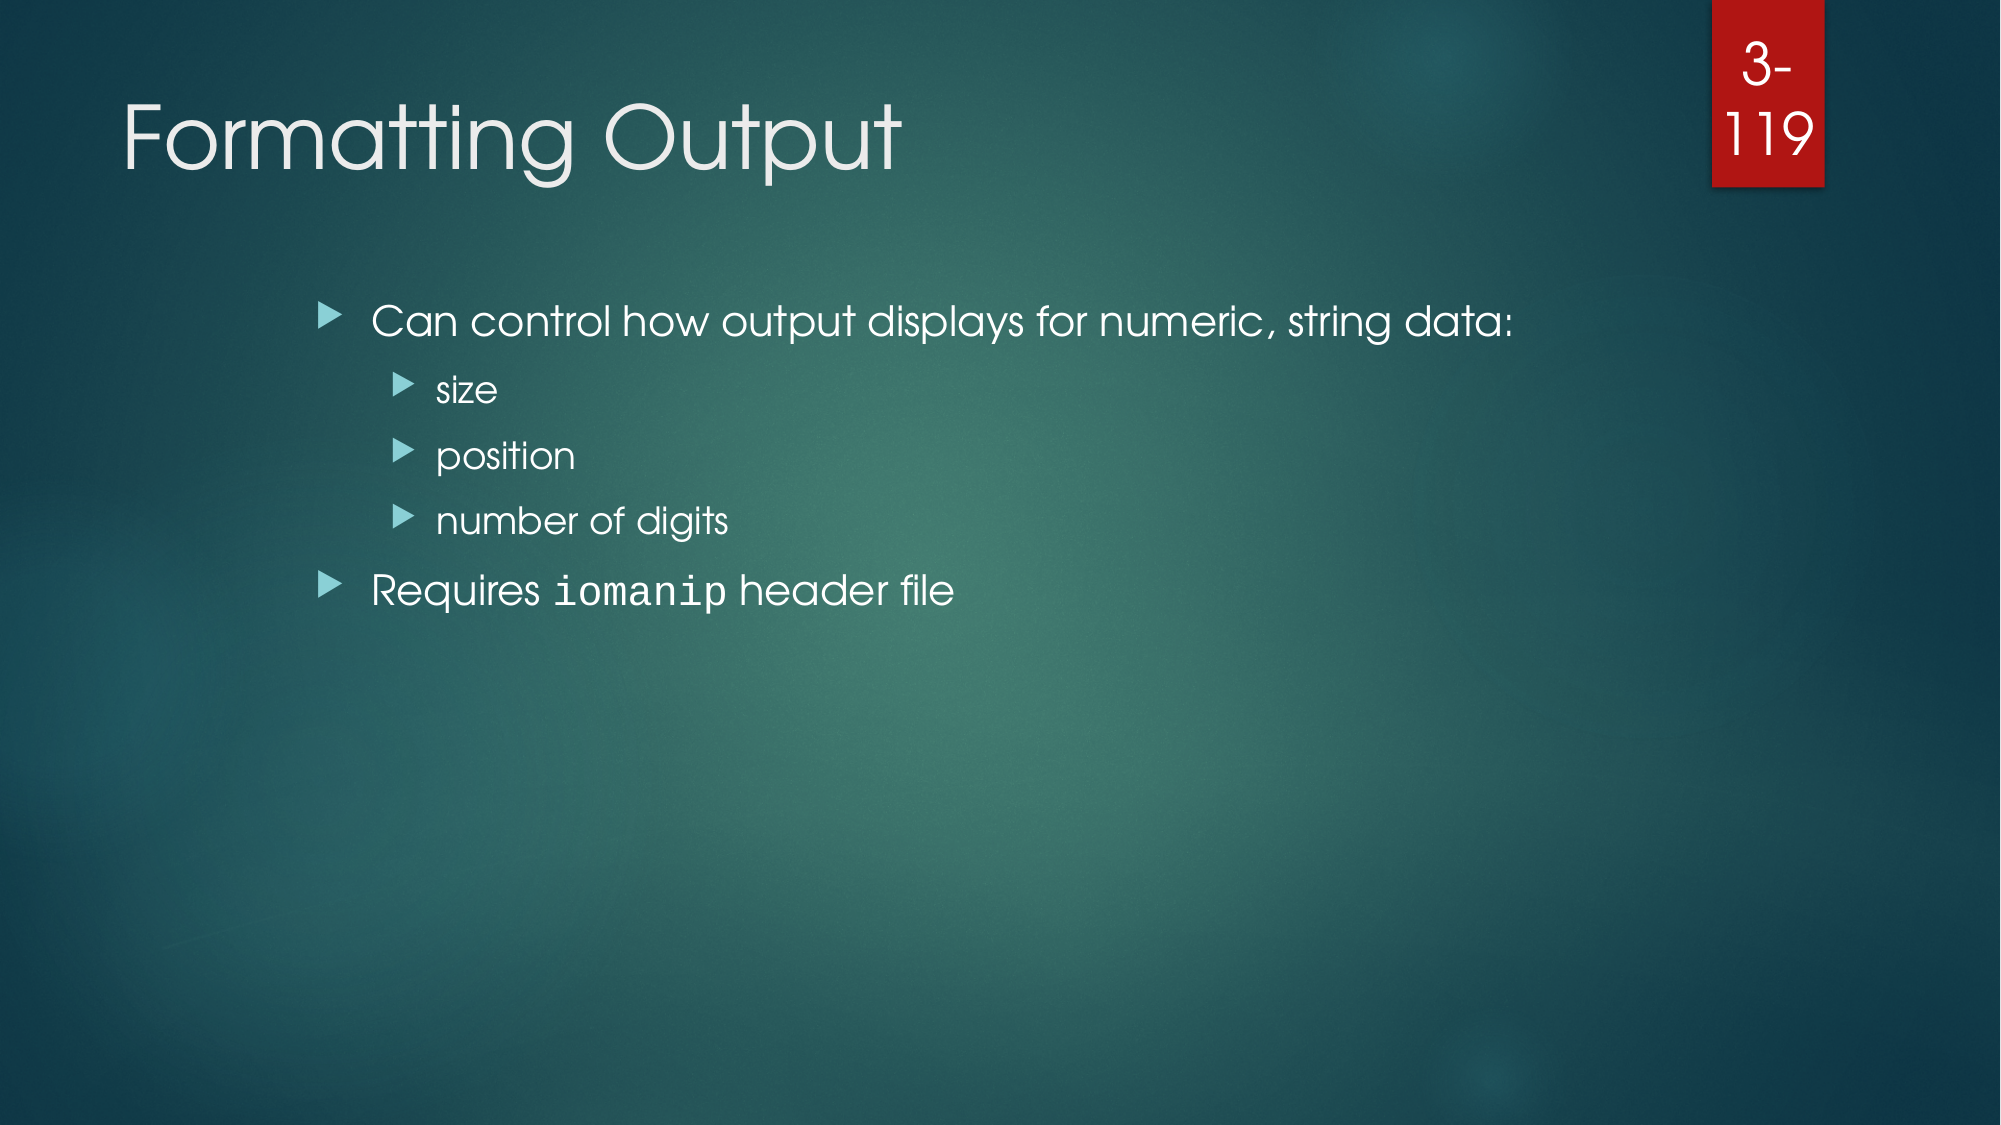

3-119
# Formatting Output
Can control how output displays for numeric, string data:
size
position
number of digits
Requires iomanip header file